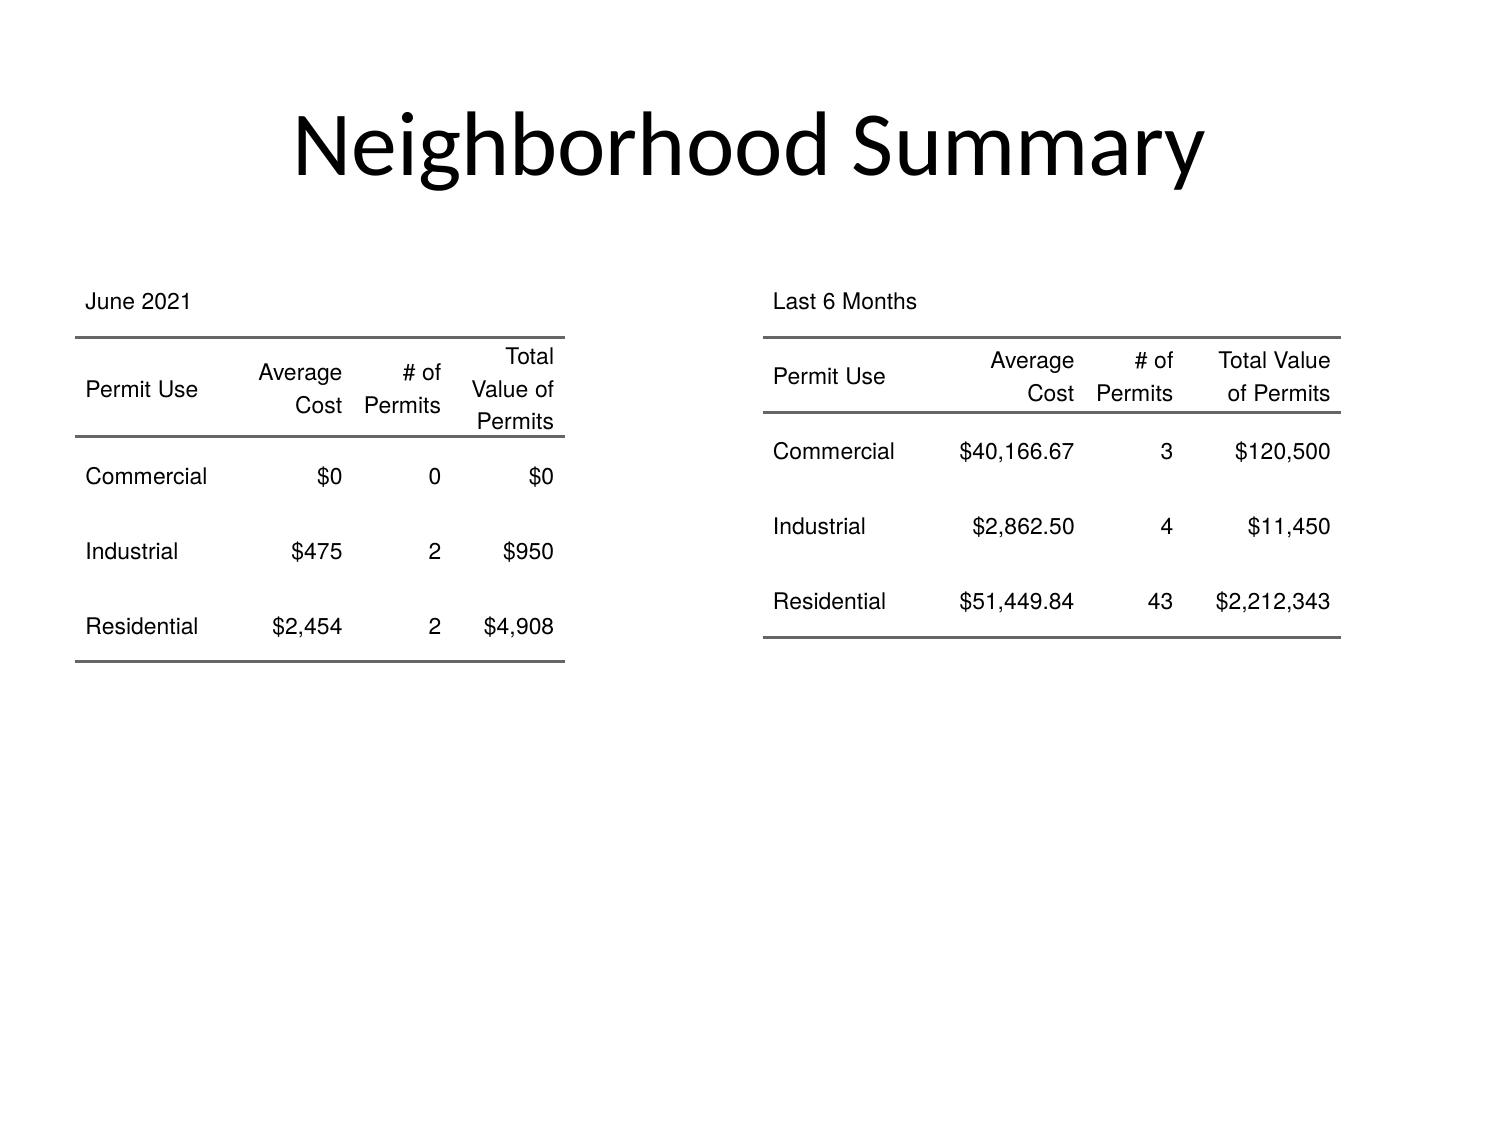

# Neighborhood Summary
| June 2021 | June 2021 | June 2021 | June 2021 |
| --- | --- | --- | --- |
| Permit Use | Average Cost | # of Permits | Total Value of Permits |
| Commercial | $0 | 0 | $0 |
| Industrial | $475 | 2 | $950 |
| Residential | $2,454 | 2 | $4,908 |
| Last 6 Months | Last 6 Months | Last 6 Months | Last 6 Months |
| --- | --- | --- | --- |
| Permit Use | Average Cost | # of Permits | Total Value of Permits |
| Commercial | $40,166.67 | 3 | $120,500 |
| Industrial | $2,862.50 | 4 | $11,450 |
| Residential | $51,449.84 | 43 | $2,212,343 |